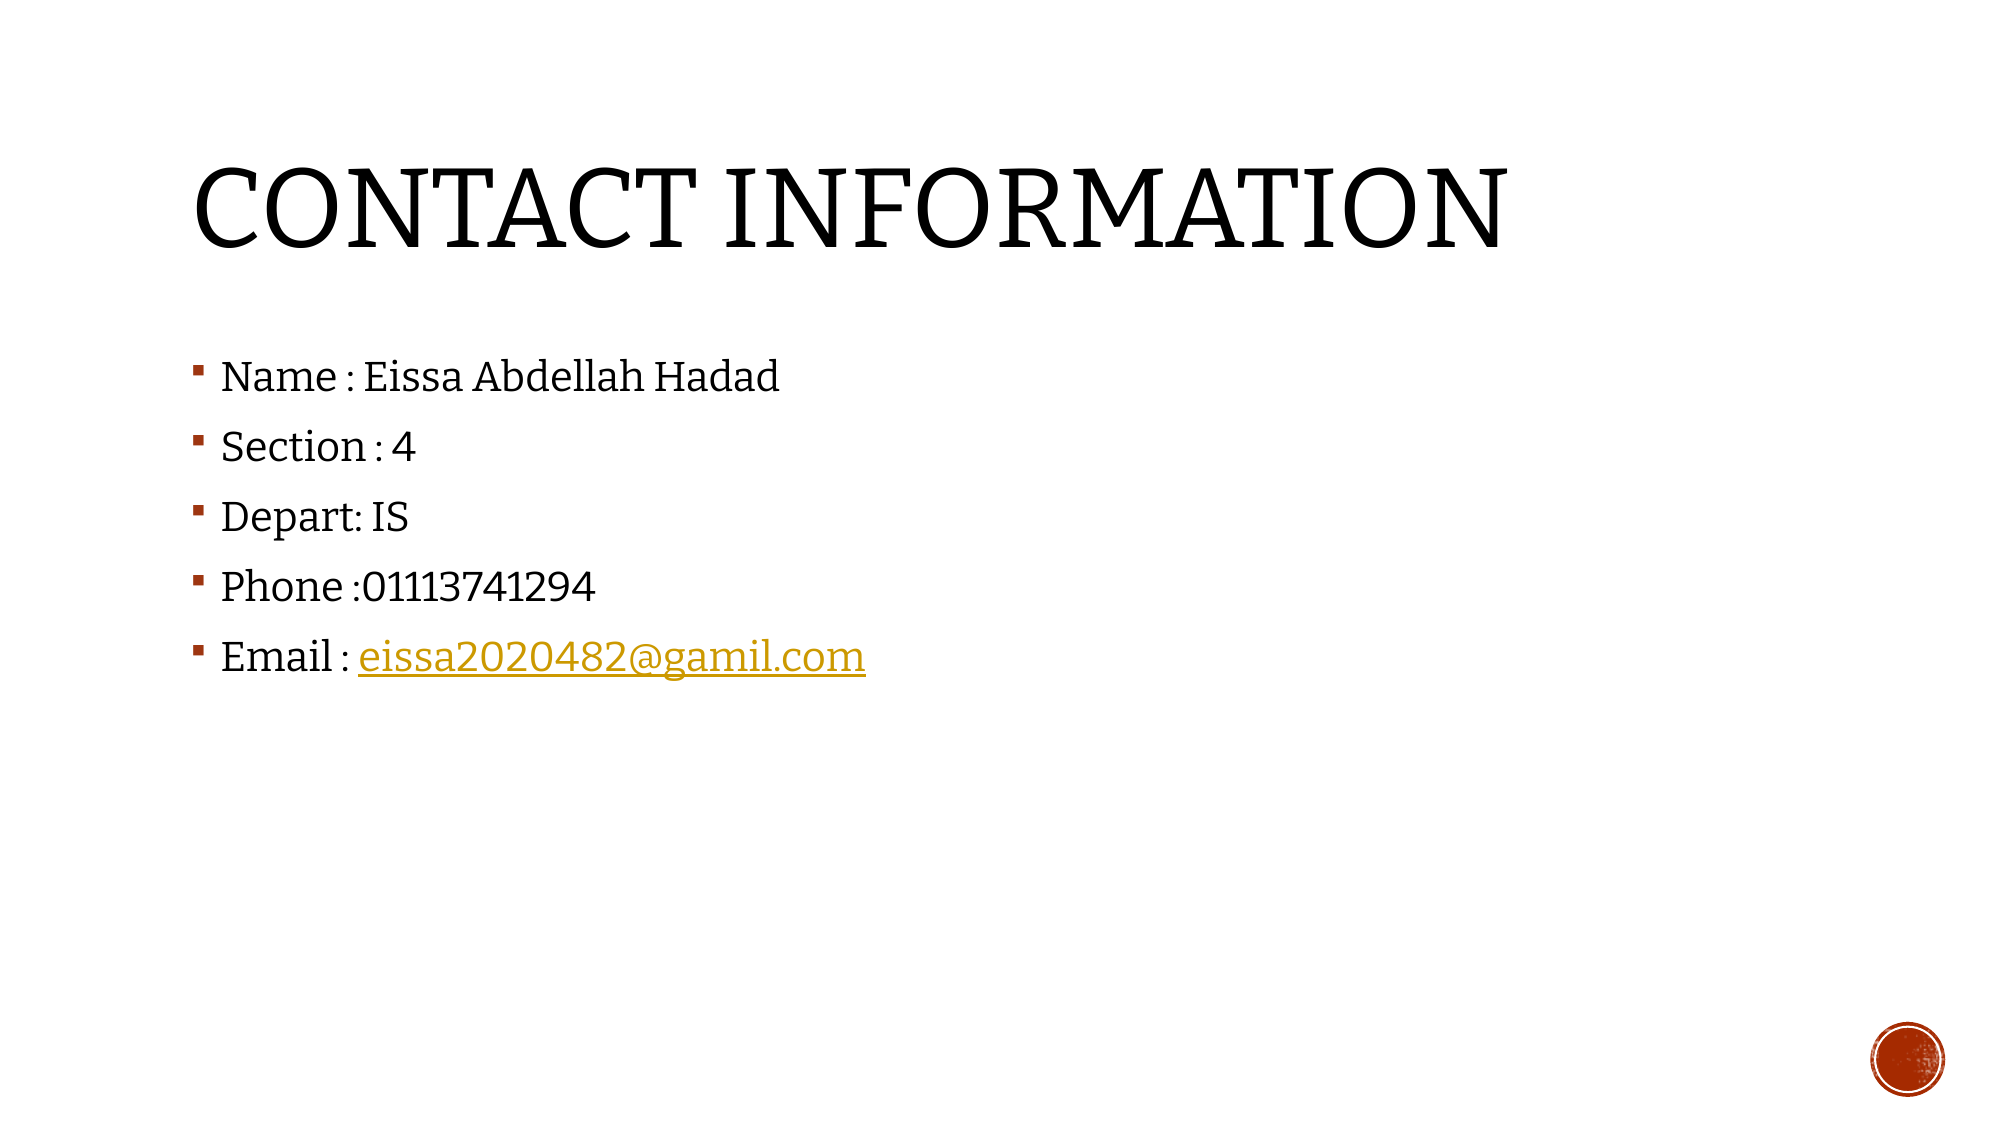

# CONTACT INFORMATION
Name : Eissa Abdellah Hadad
Section : 4
Depart: IS
Phone :01113741294
Email : eissa2020482@gamil.com